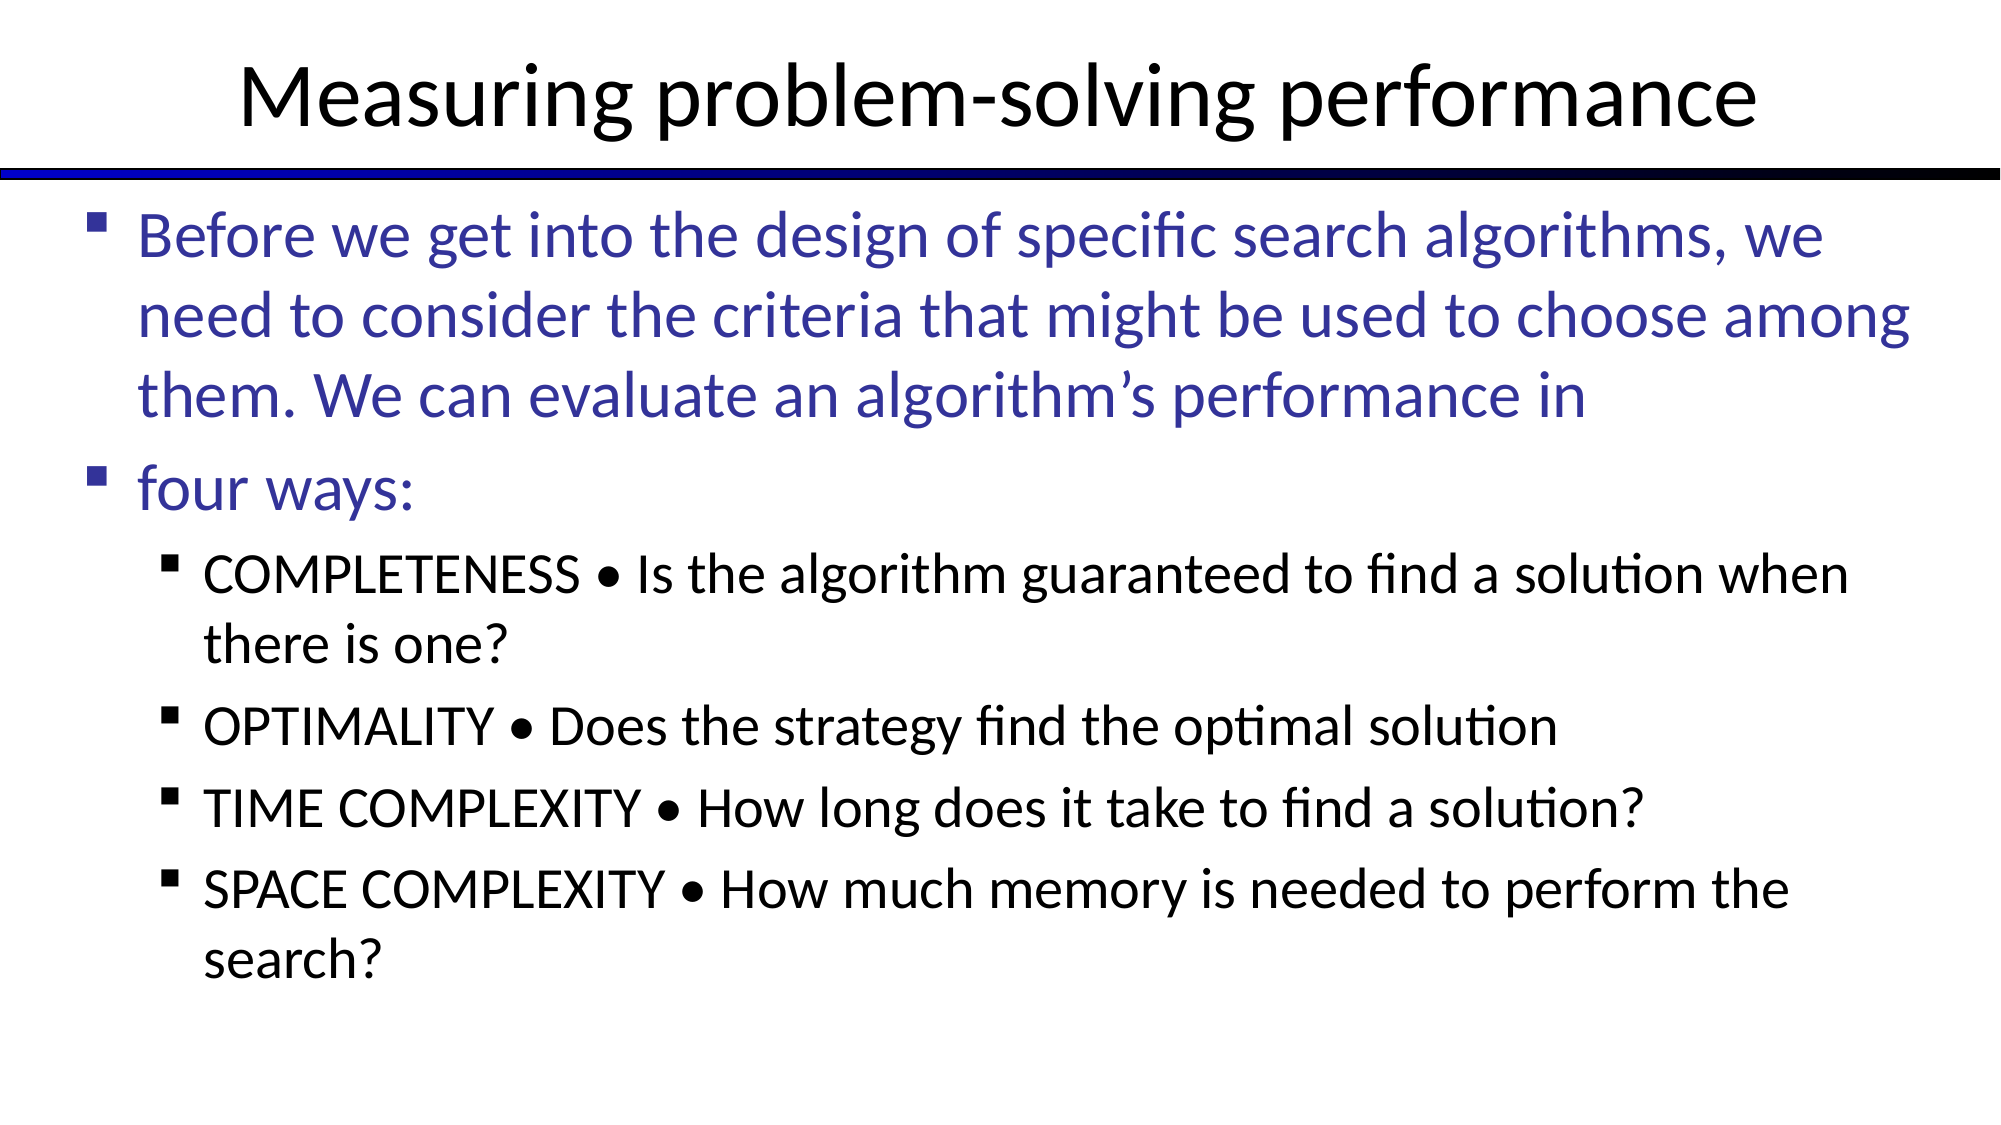

# Measuring problem-solving performance
Before we get into the design of specific search algorithms, we need to consider the criteria that might be used to choose among them. We can evaluate an algorithm’s performance in
four ways:
COMPLETENESS • Is the algorithm guaranteed to find a solution when there is one?
OPTIMALITY • Does the strategy find the optimal solution
TIME COMPLEXITY • How long does it take to find a solution?
SPACE COMPLEXITY • How much memory is needed to perform the search?